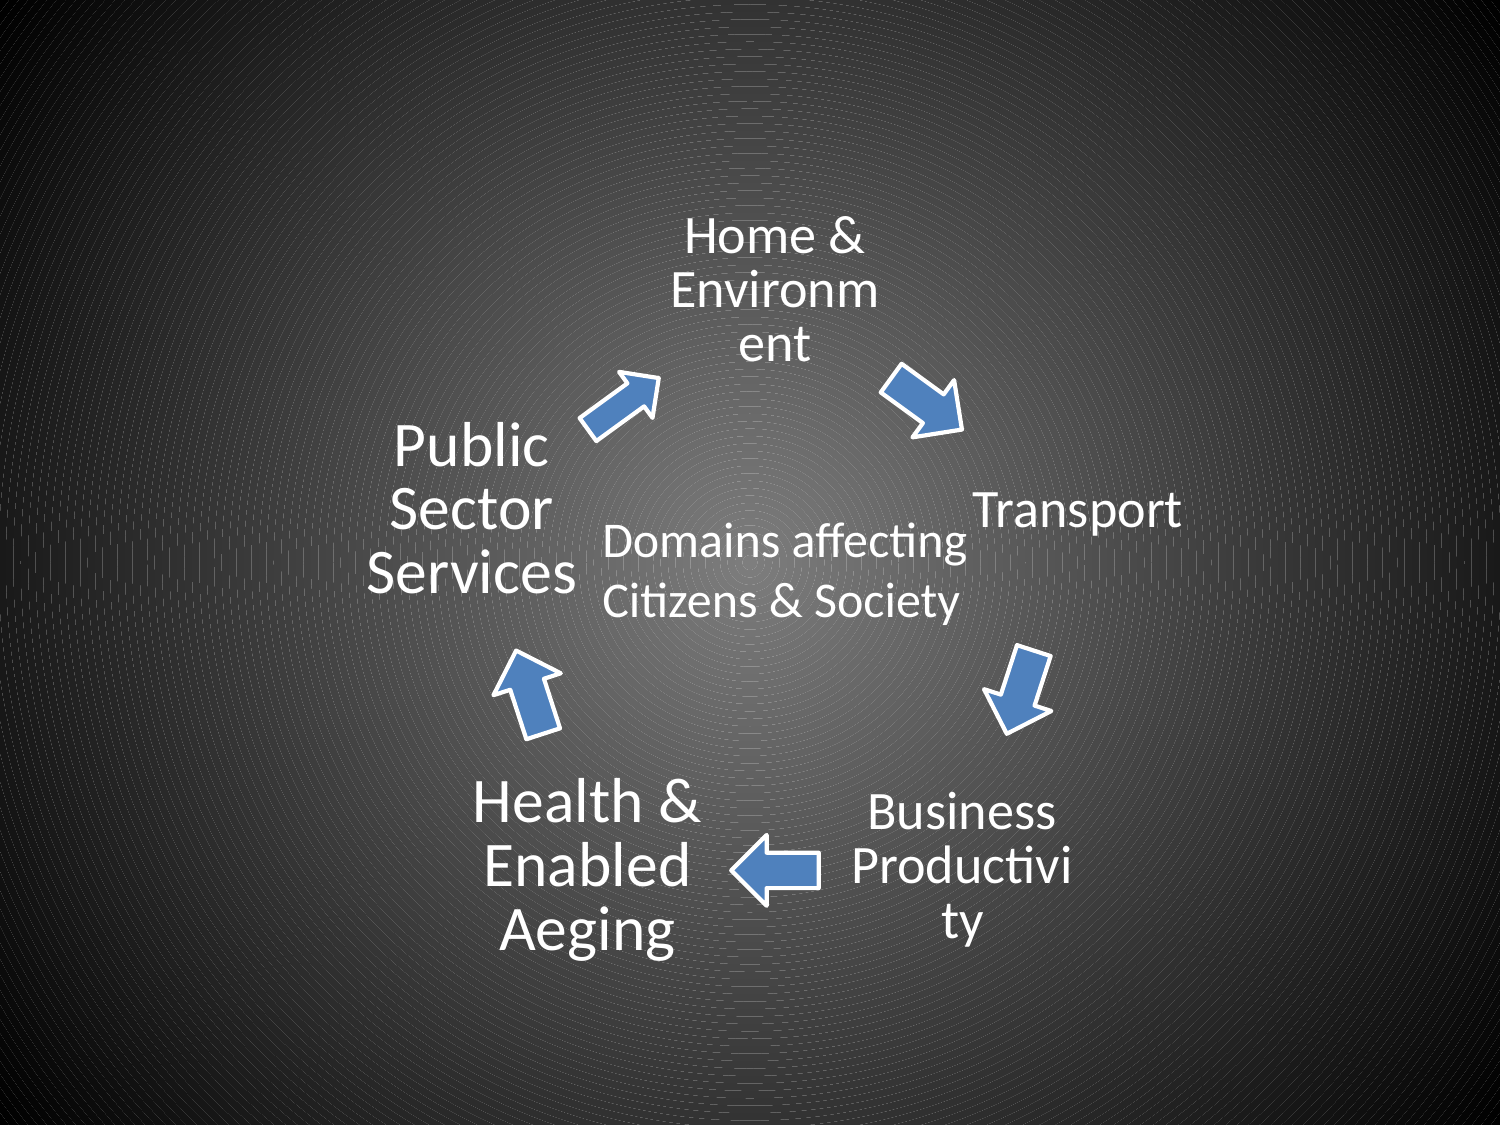

Home & Environment
Transport
Business Productivity
Health & Enabled Aeging
  Domains affecting
  Citizens & Society